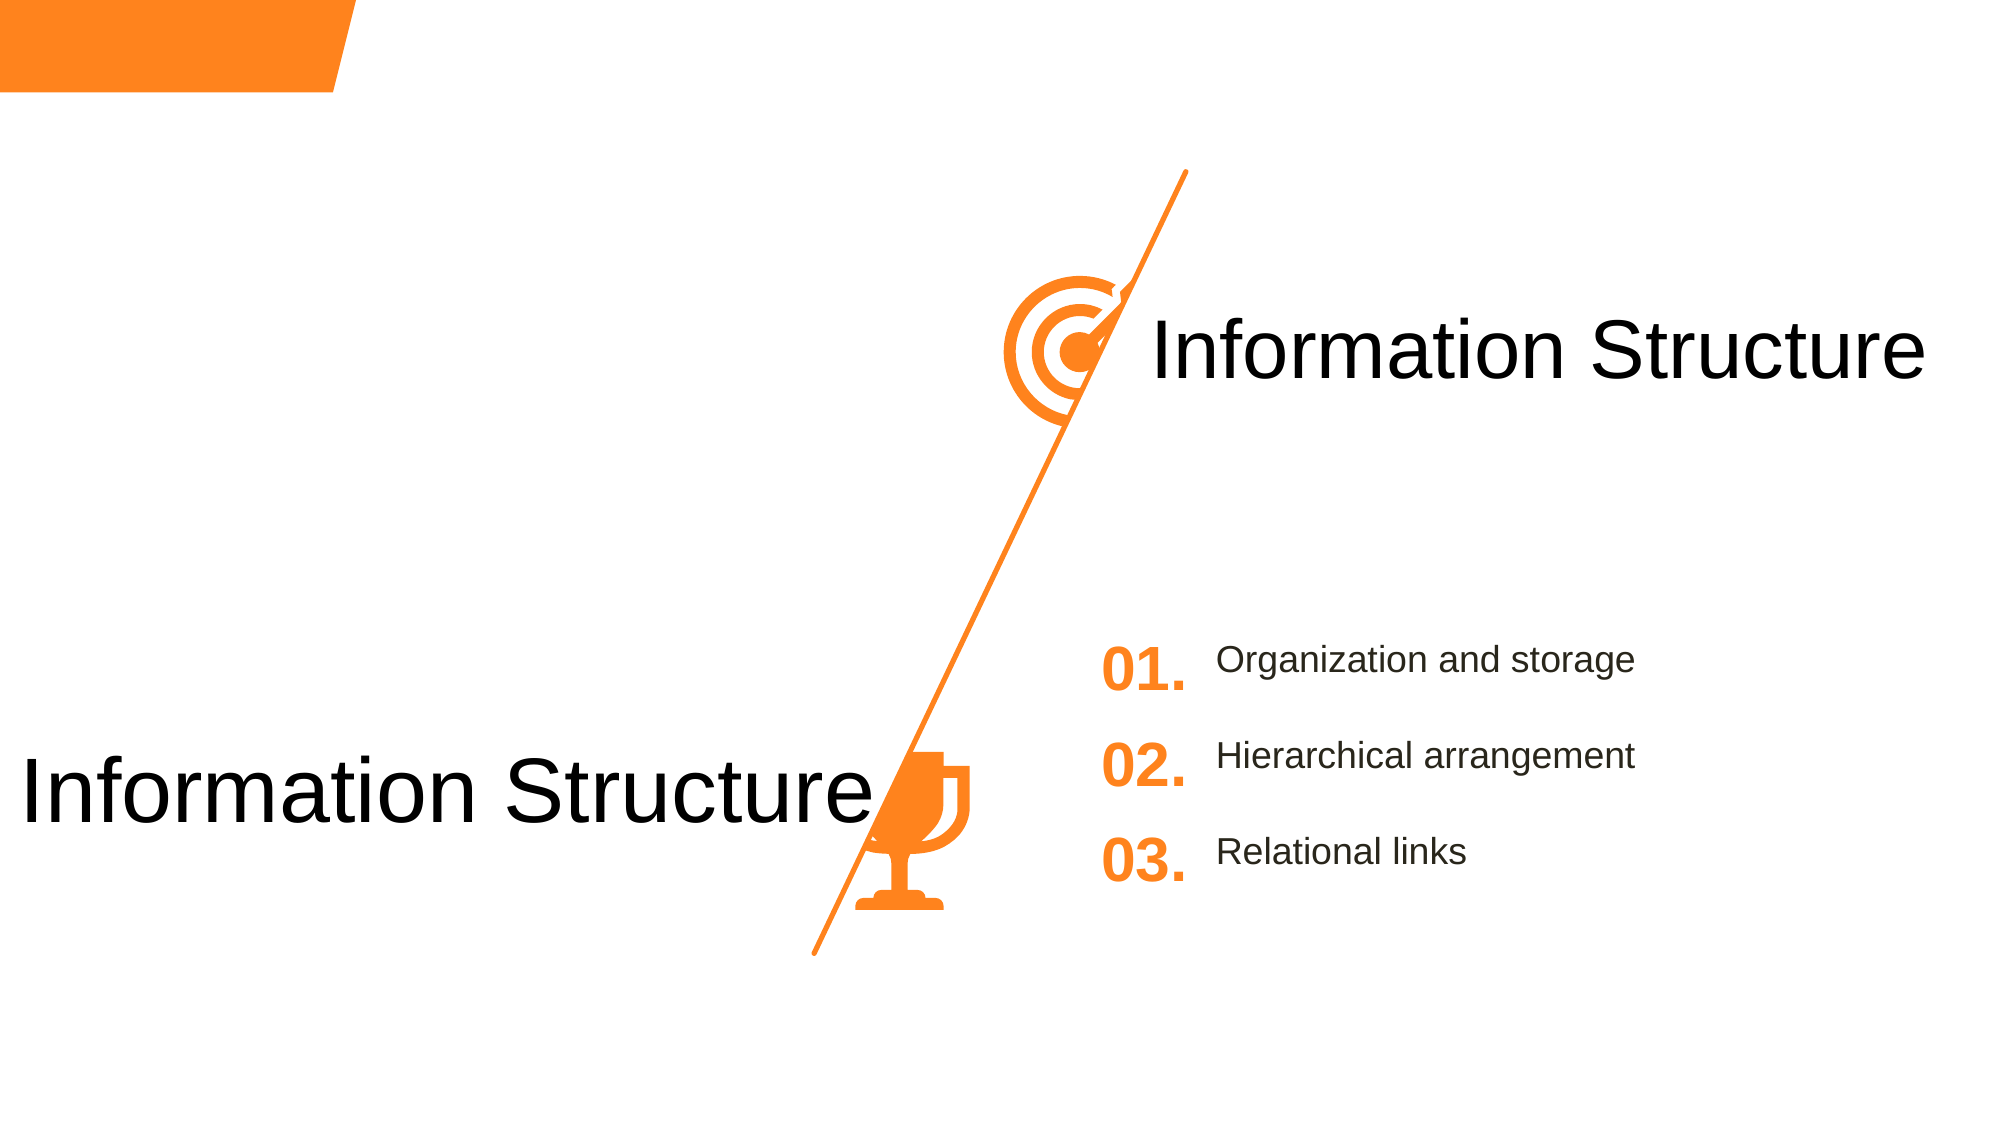

Information Structure

01.
Organization and storage
02.
Hierarchical arrangement
Information Structure

03.
Relational links